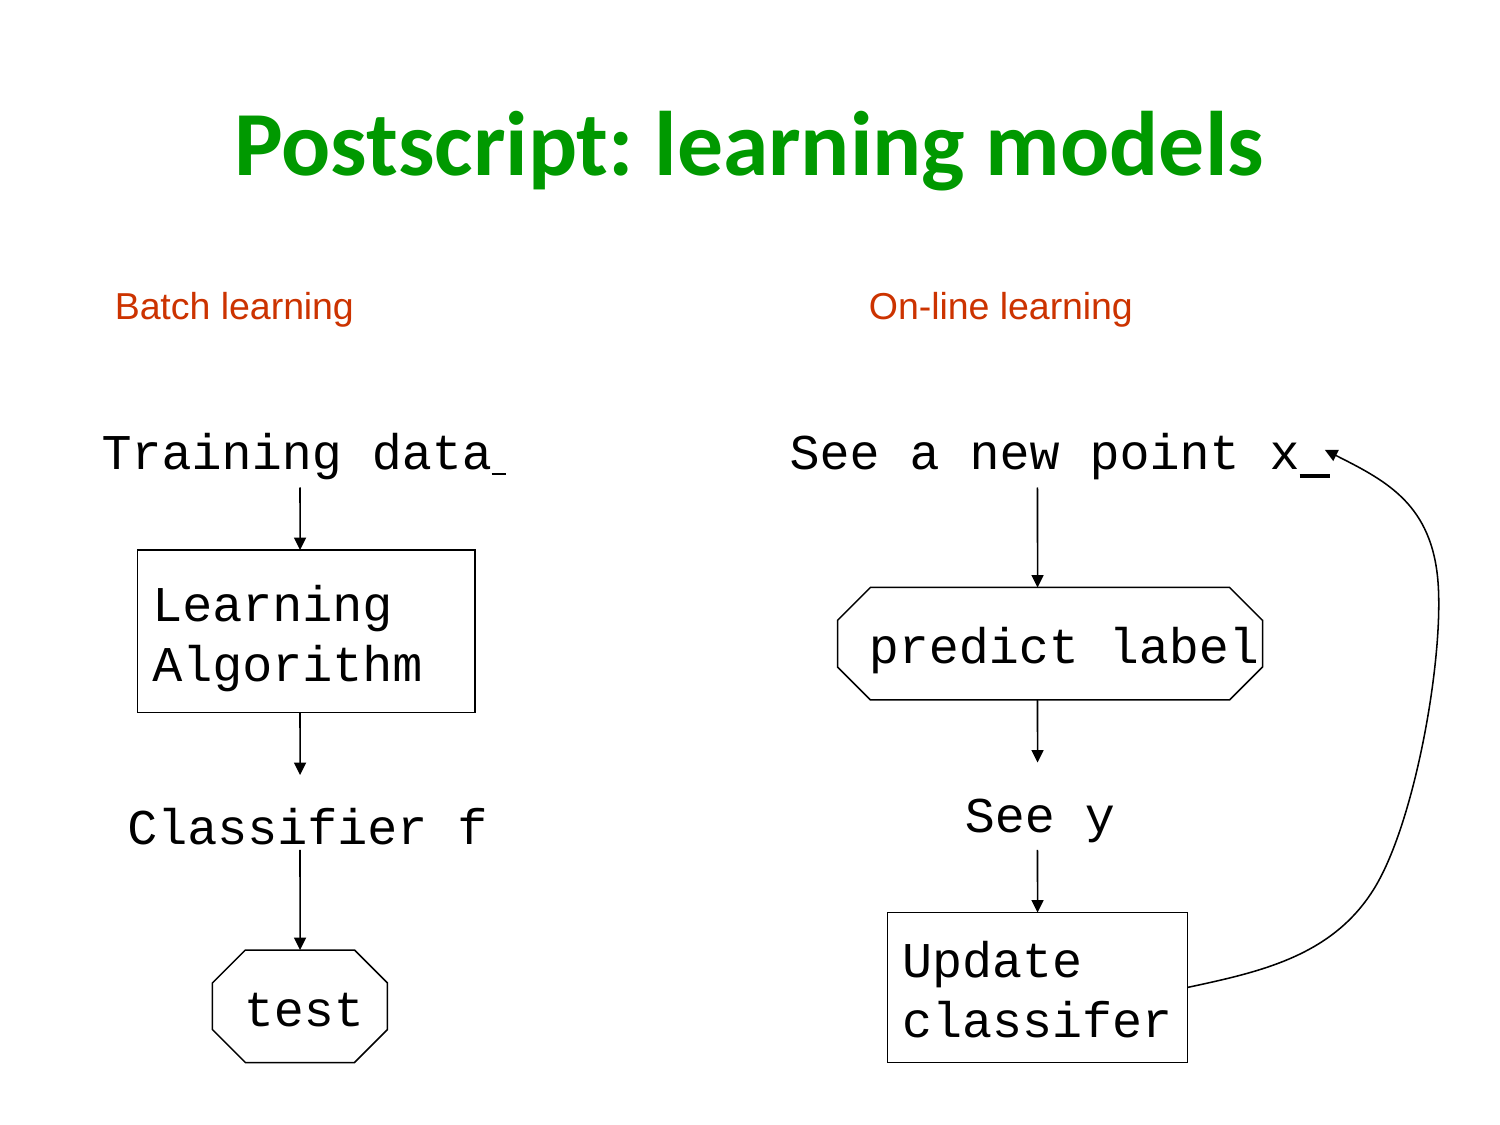

# Postscript: learning models
Batch learning
On-line learning
Training data
See a new point x

Learning
Algorithm
predict label

See y
Classifier f

Update
classifer
test